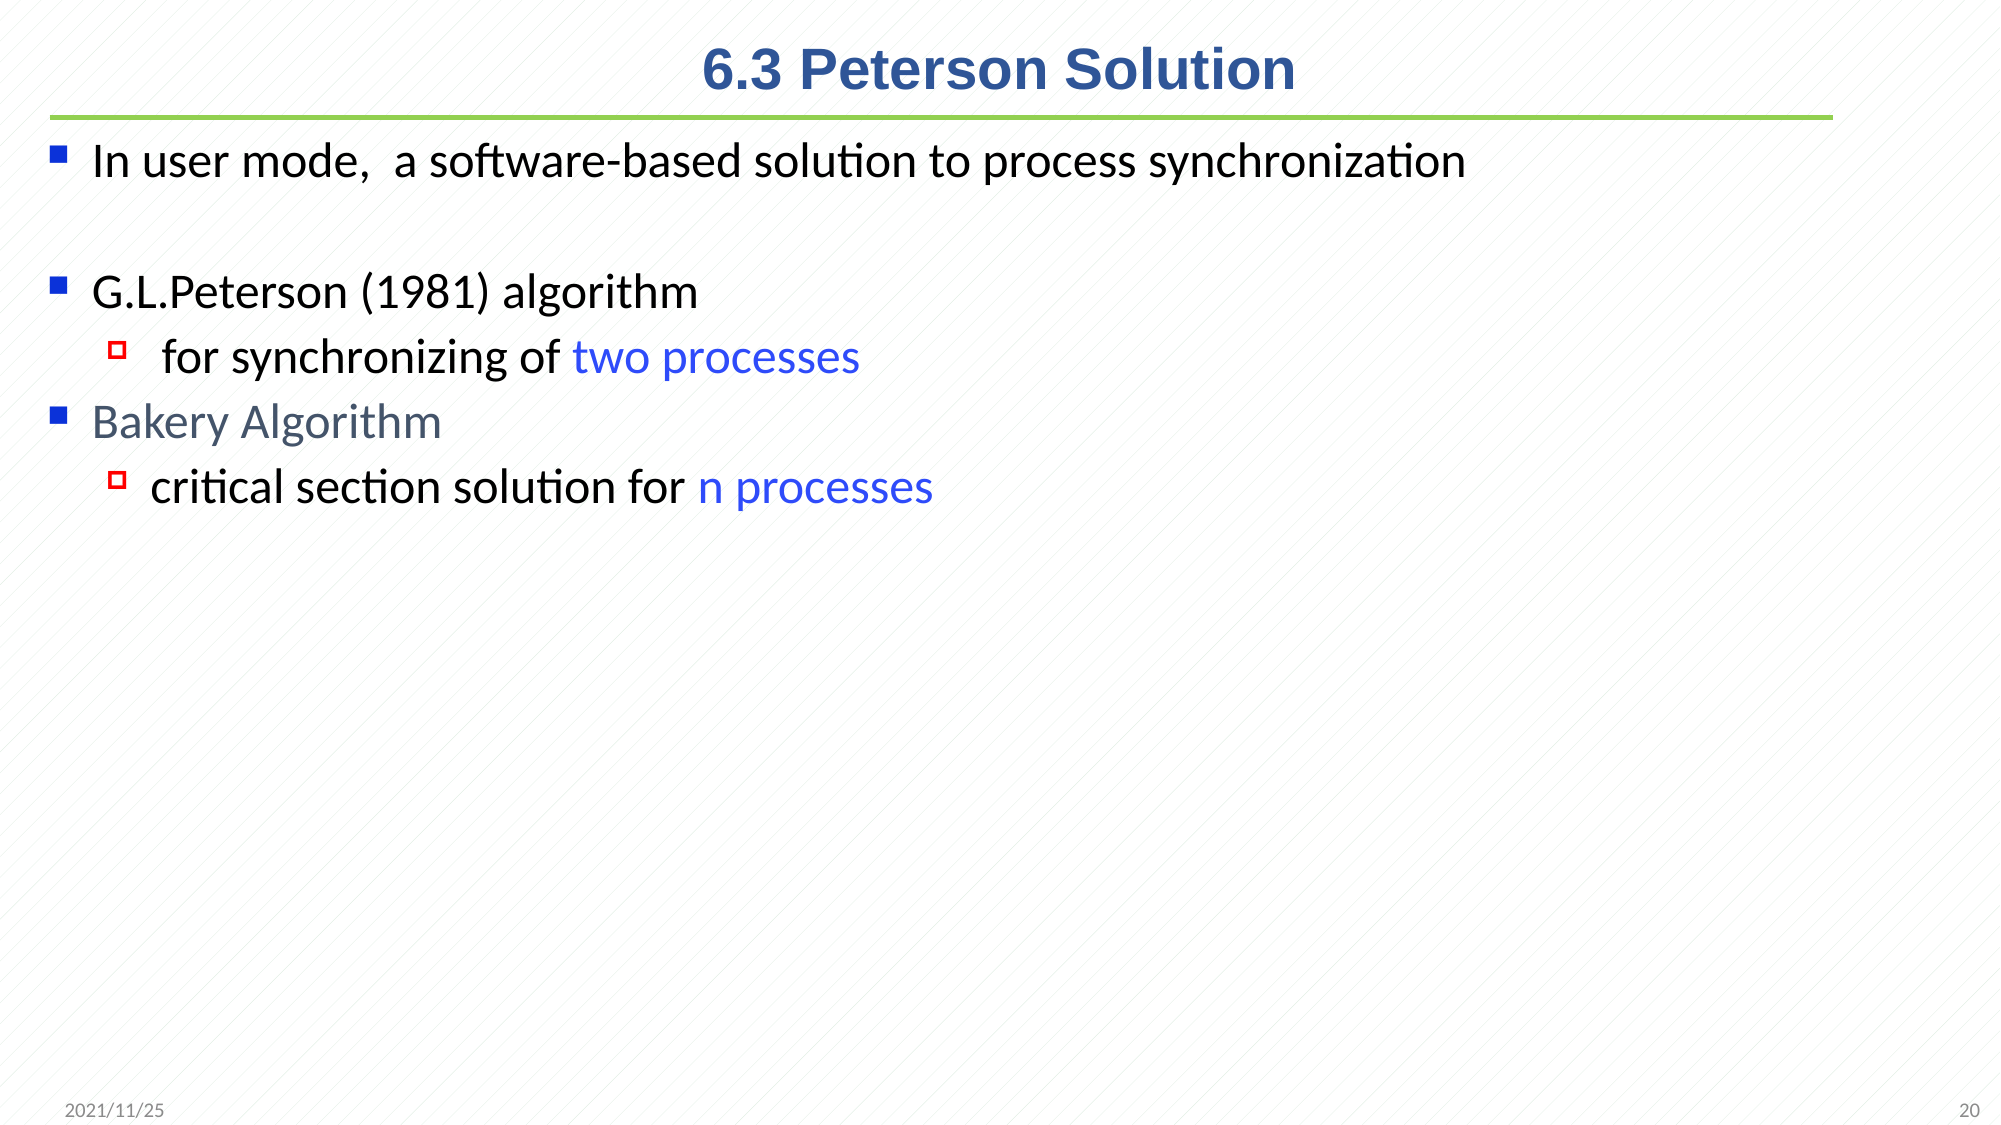

# 6.3 Peterson Solution
In user mode,  a software-based solution to process synchronization

G.L.Peterson (1981) algorithm
 for synchronizing of two processes
Bakery Algorithm
critical section solution for n processes

20
2021/11/25